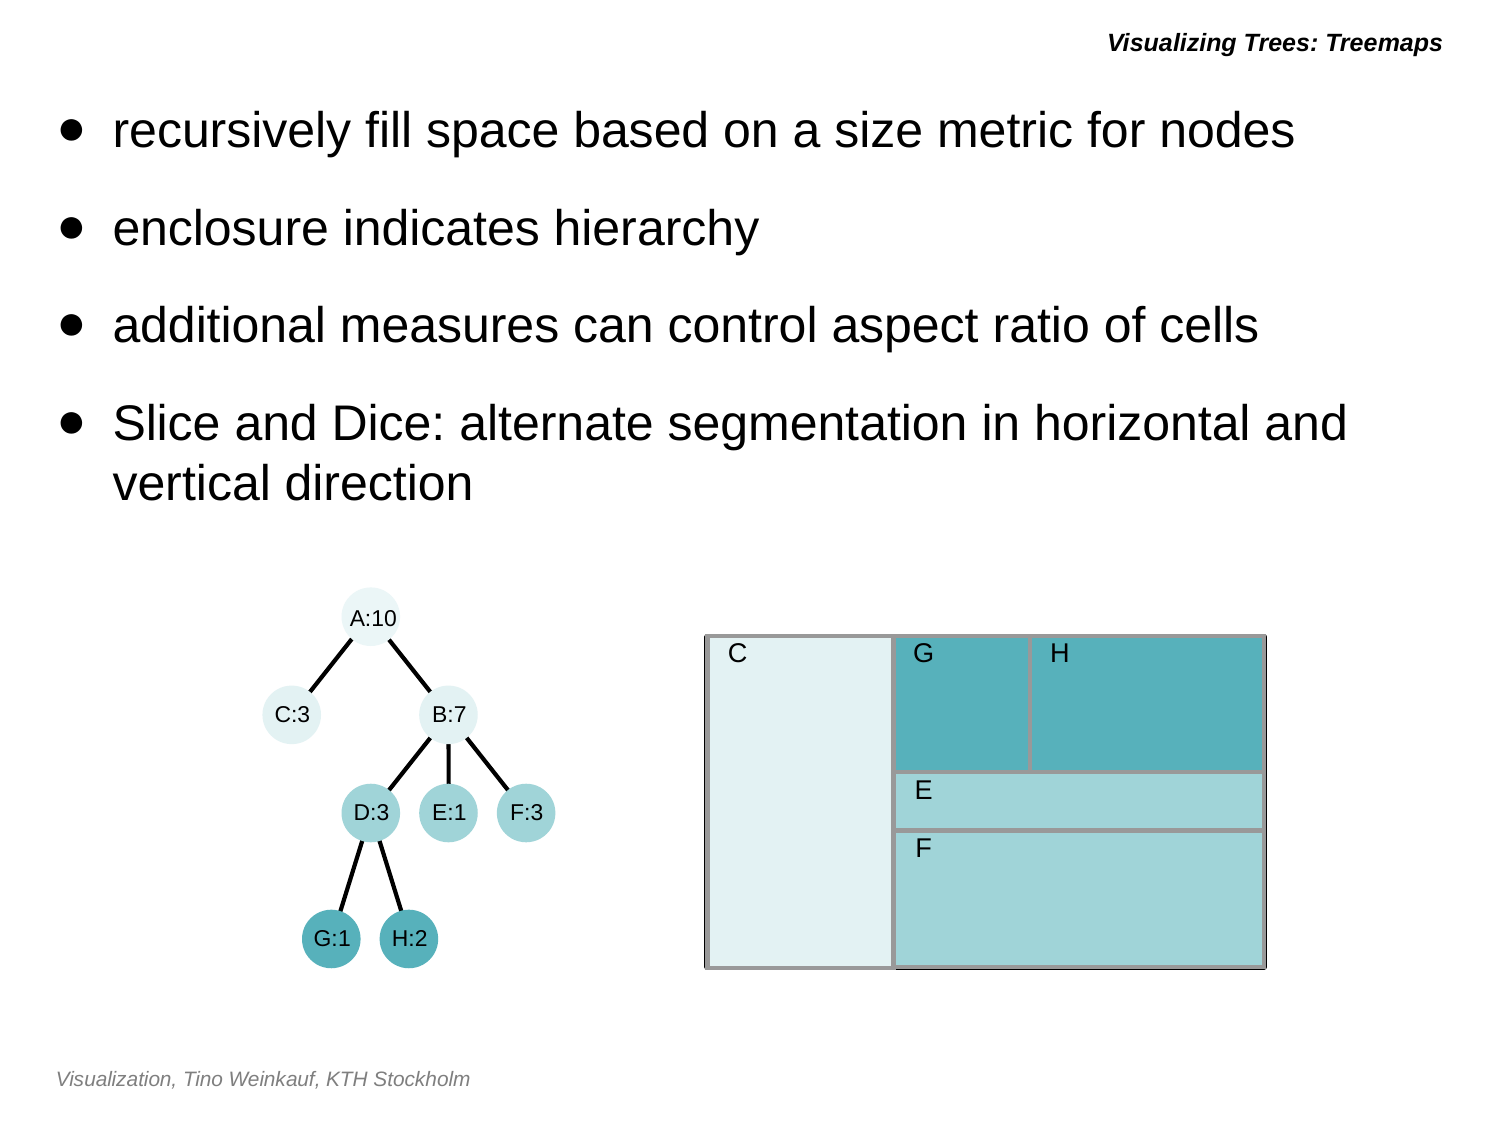

# Visualizing Trees: Treemaps
recursively fill space based on a size metric for nodes
enclosure indicates hierarchy
additional measures can control aspect ratio of cells
Slice and Dice: alternate segmentation in horizontal and vertical direction

A:10

C:3
B:7

D:3
E:1
F:3

G:1
H:2
C

B
G
H

D
E

F

A